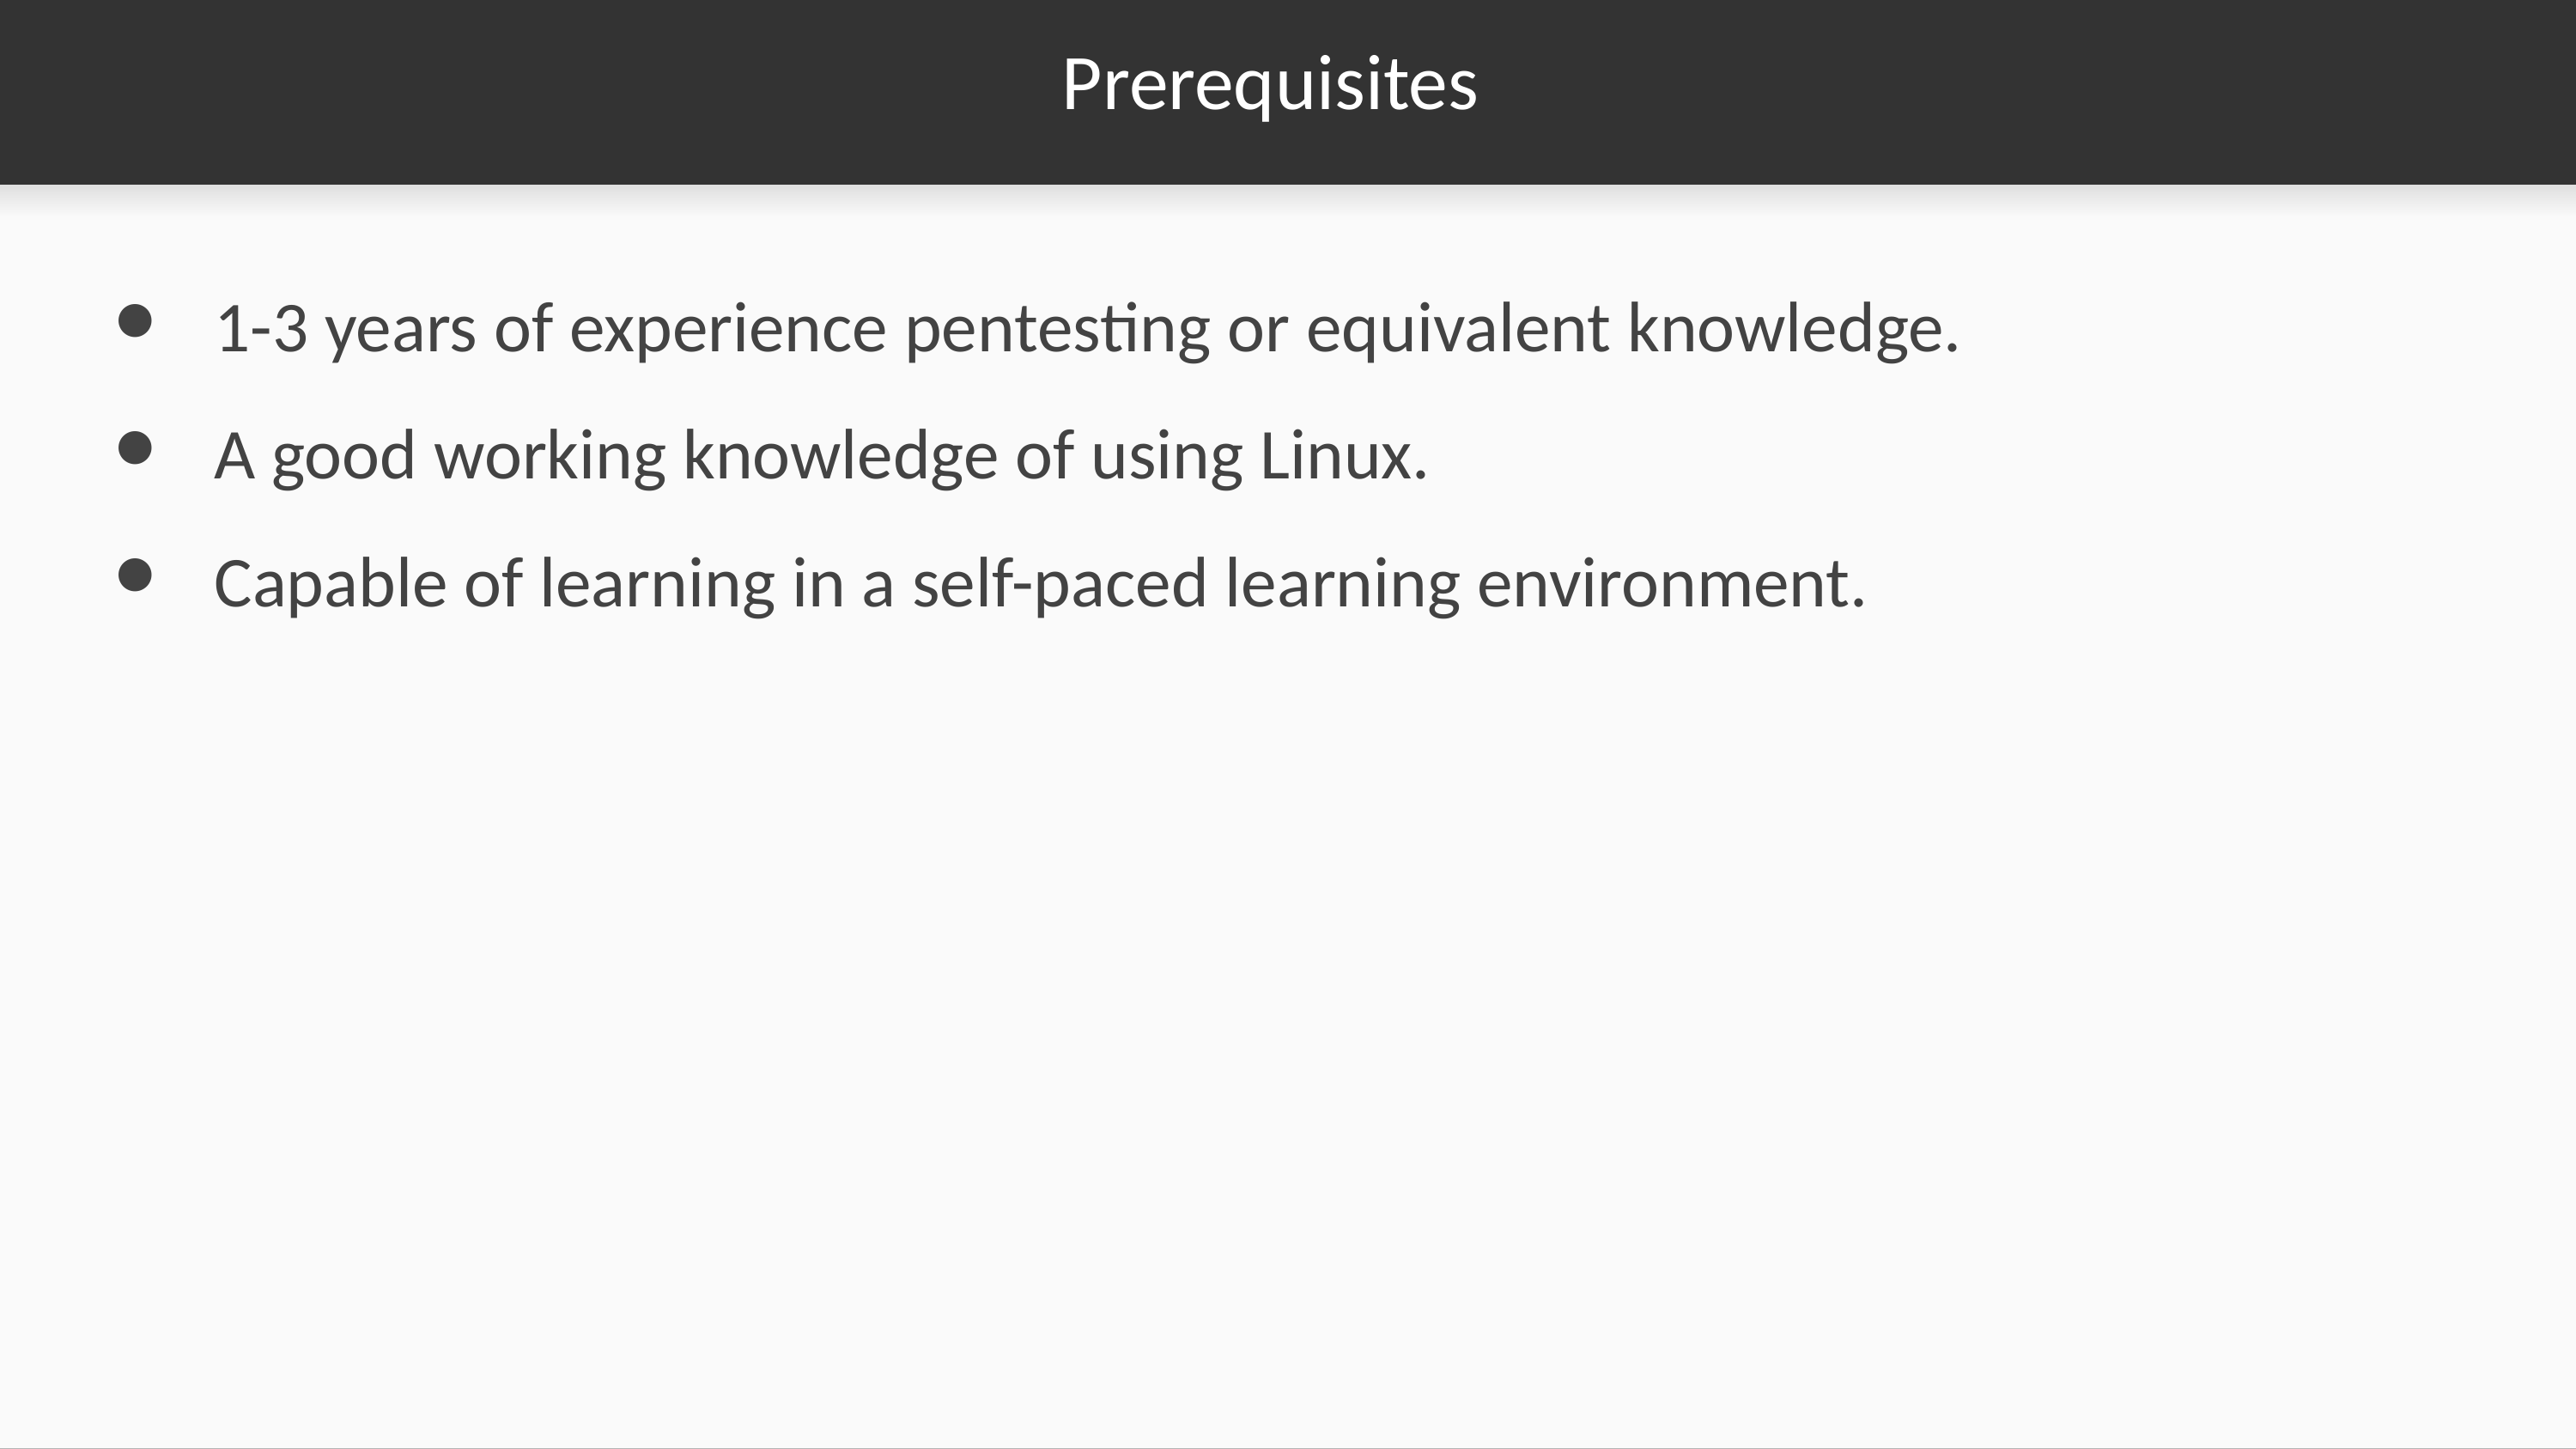

# Prerequisites
1-3 years of experience pentesting or equivalent knowledge.
A good working knowledge of using Linux.
Capable of learning in a self-paced learning environment.